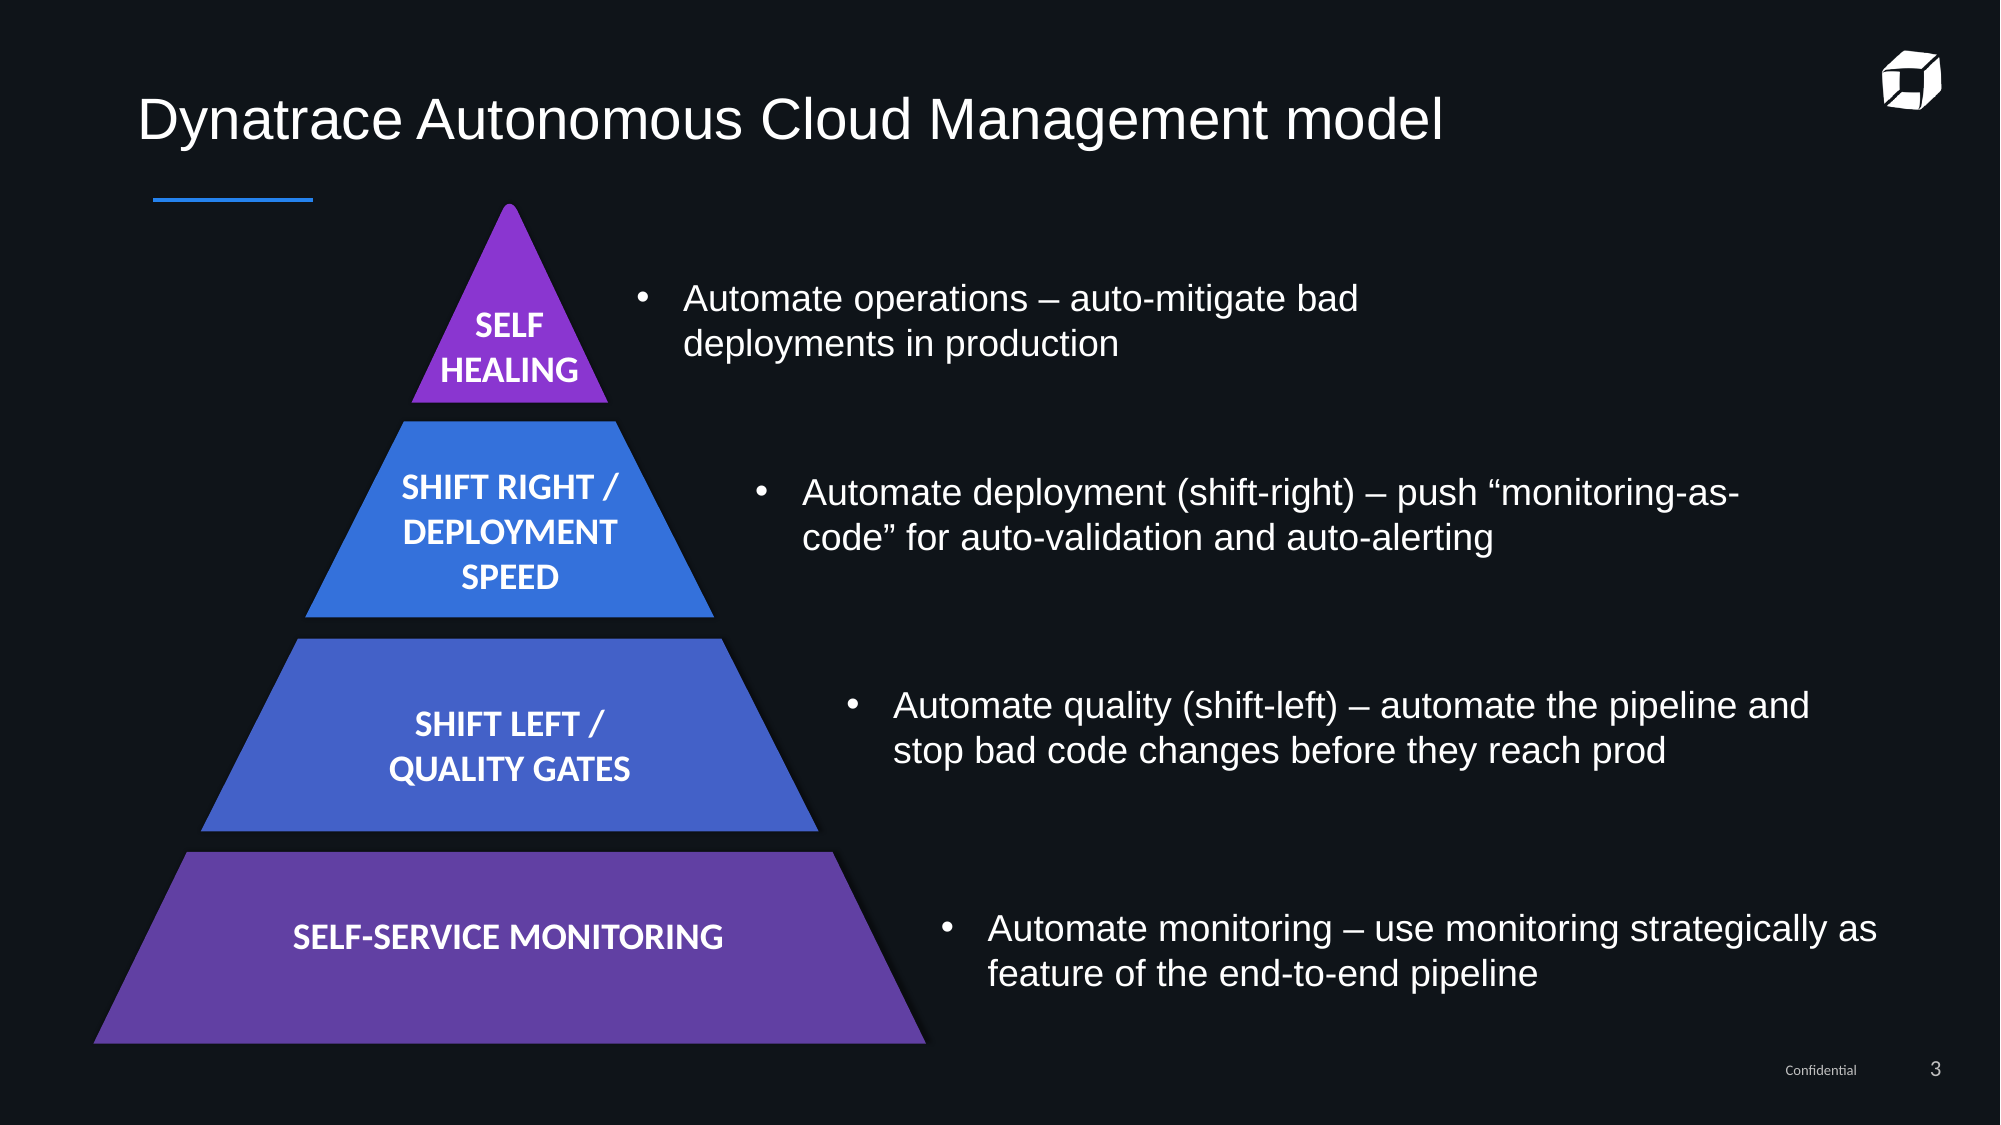

Dynatrace Autonomous Cloud Management model

Automate operations – auto-mitigate bad deployments in production
Self Healing

Shift right /
Deployment Speed
Automate deployment (shift-right) – push “monitoring-as-code” for auto-validation and auto-alerting

Automate quality (shift-left) – automate the pipeline and stop bad code changes before they reach prod
Shift left /
Quality gates

Automate monitoring – use monitoring strategically as feature of the end-to-end pipeline
SELF-SERVICE monitoring